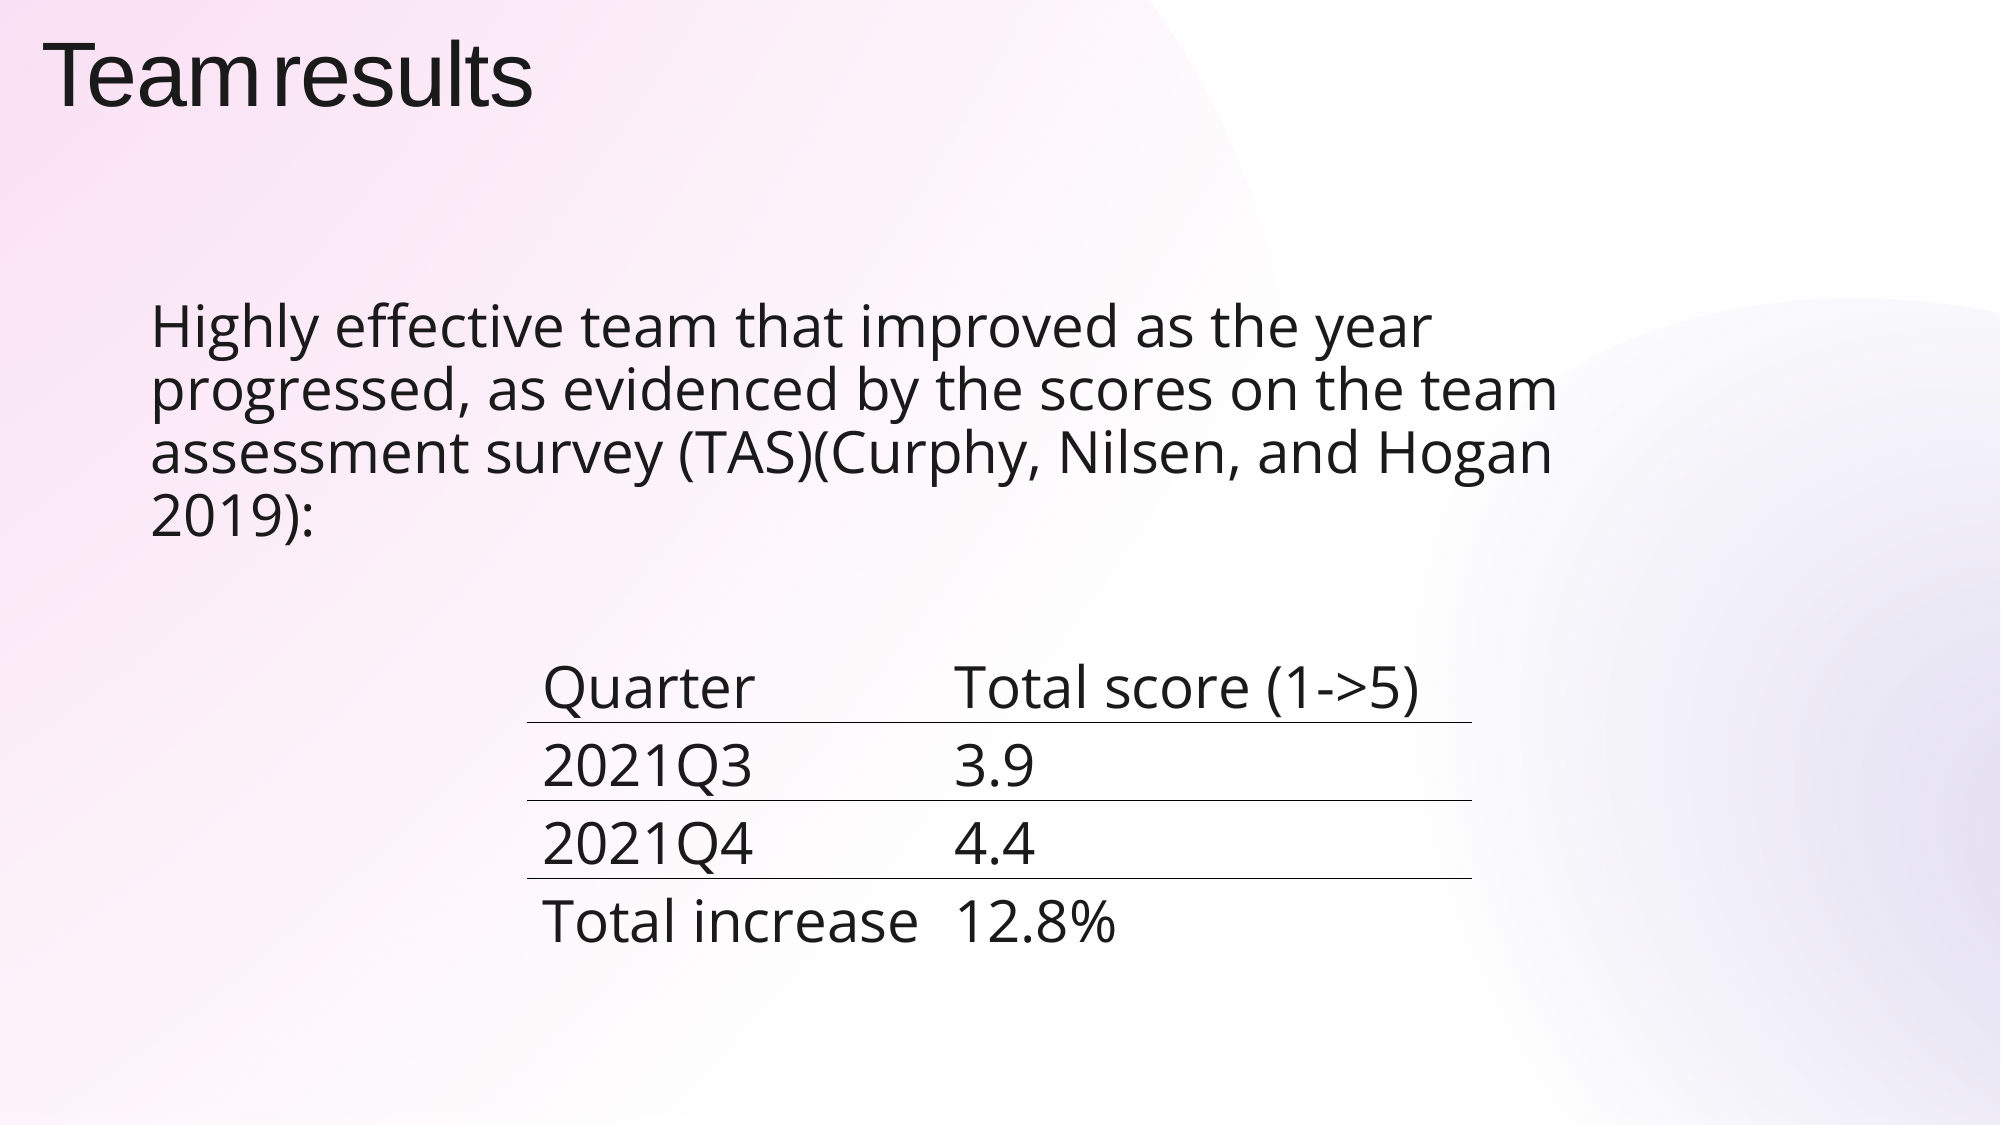

Team results
Highly effective team that improved as the year progressed, as evidenced by the scores on the team assessment survey (TAS)(Curphy, Nilsen, and Hogan 2019):

| Quarter | Total score (1->5) |
| --- | --- |
| 2021Q3 | 3.9 |
| 2021Q4 | 4.4 |
| Total increase | 12.8% |